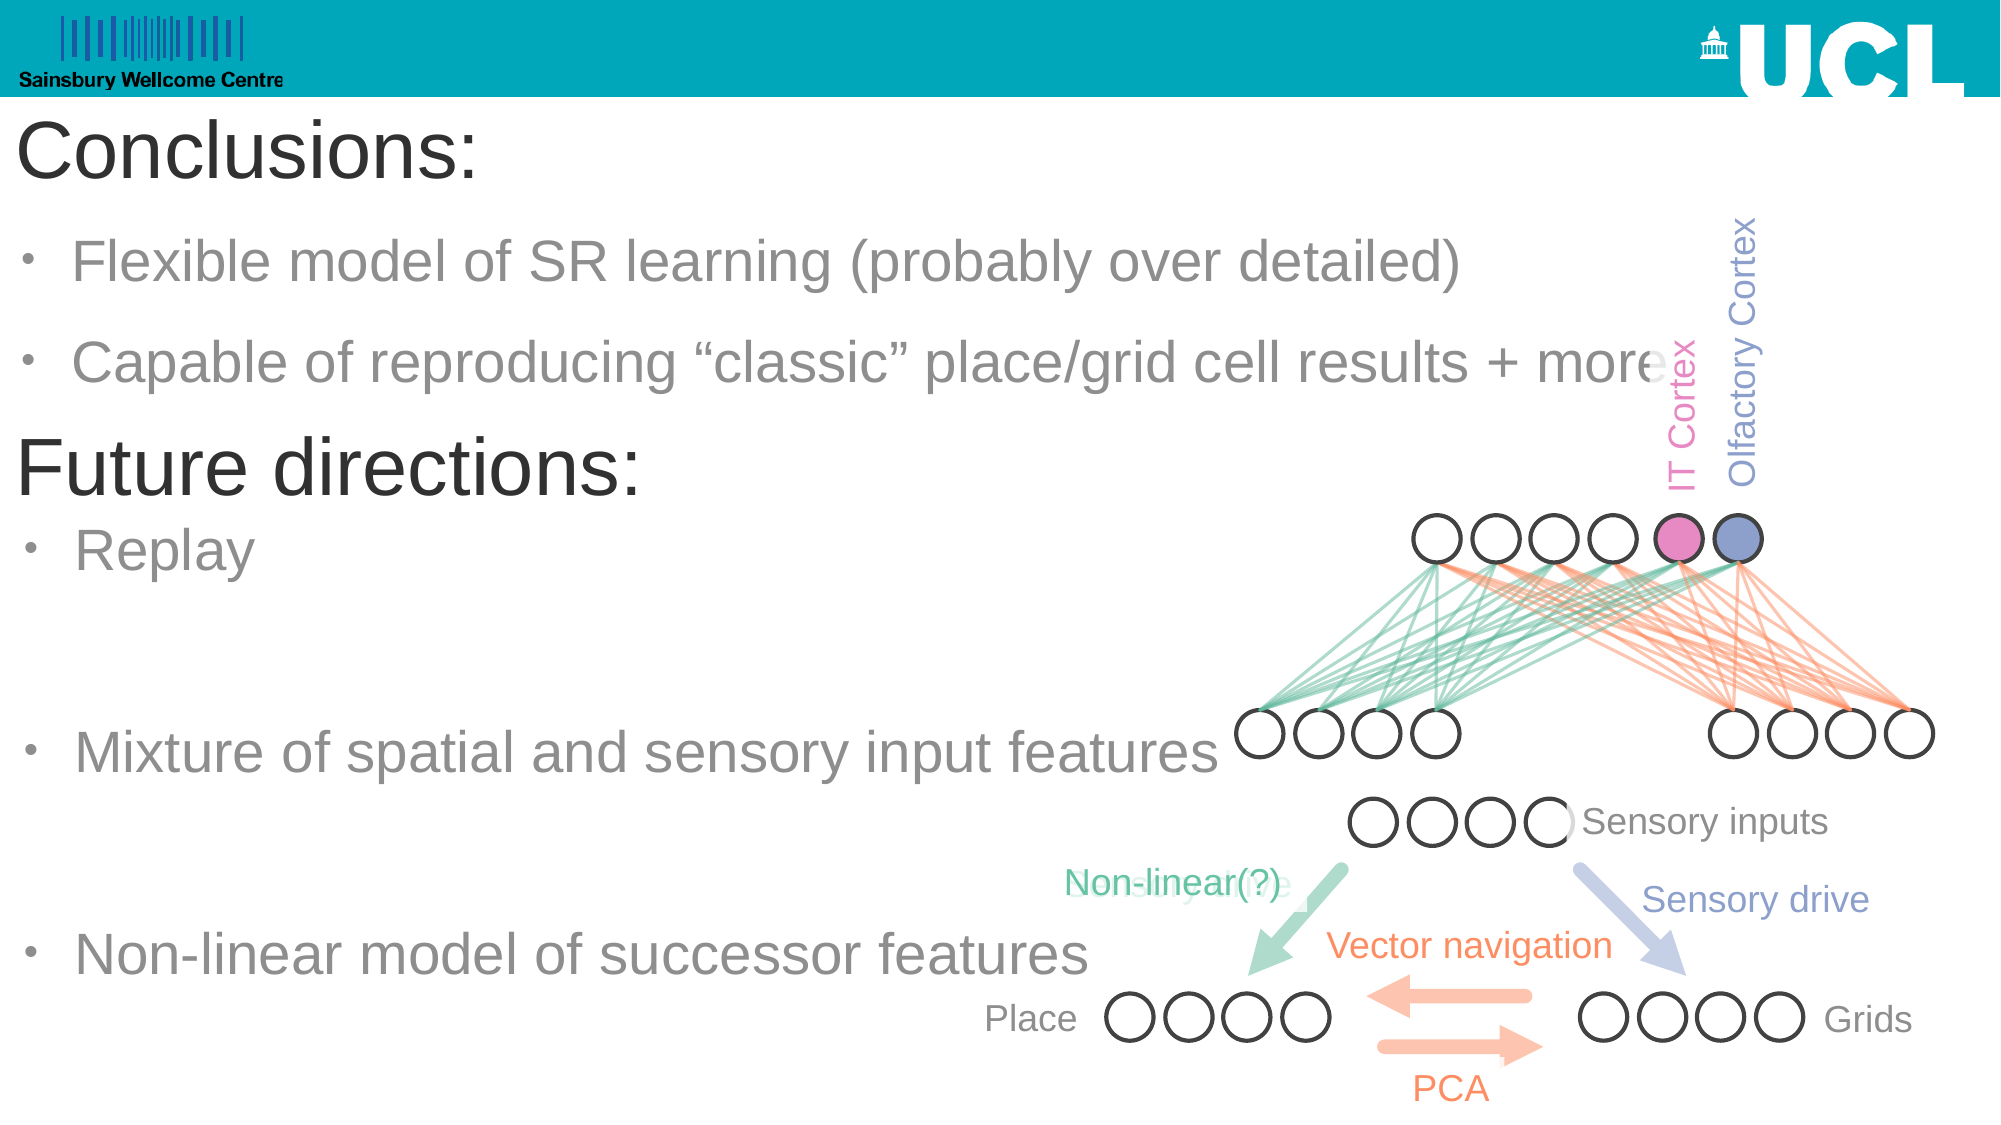

# Conclusions:
Olfactory Cortex
IT Cortex

Flexible model of SR learning (probably over detailed)
Capable of reproducing “classic” place/grid cell results + more

Future directions:
Replay

Mixture of spatial and sensory input features

Non-linear model of successor features

Sensory inputs
Non-linear(?)
Sensory drive
Sensory drive

Vector navigation
Place
Grids
PCA